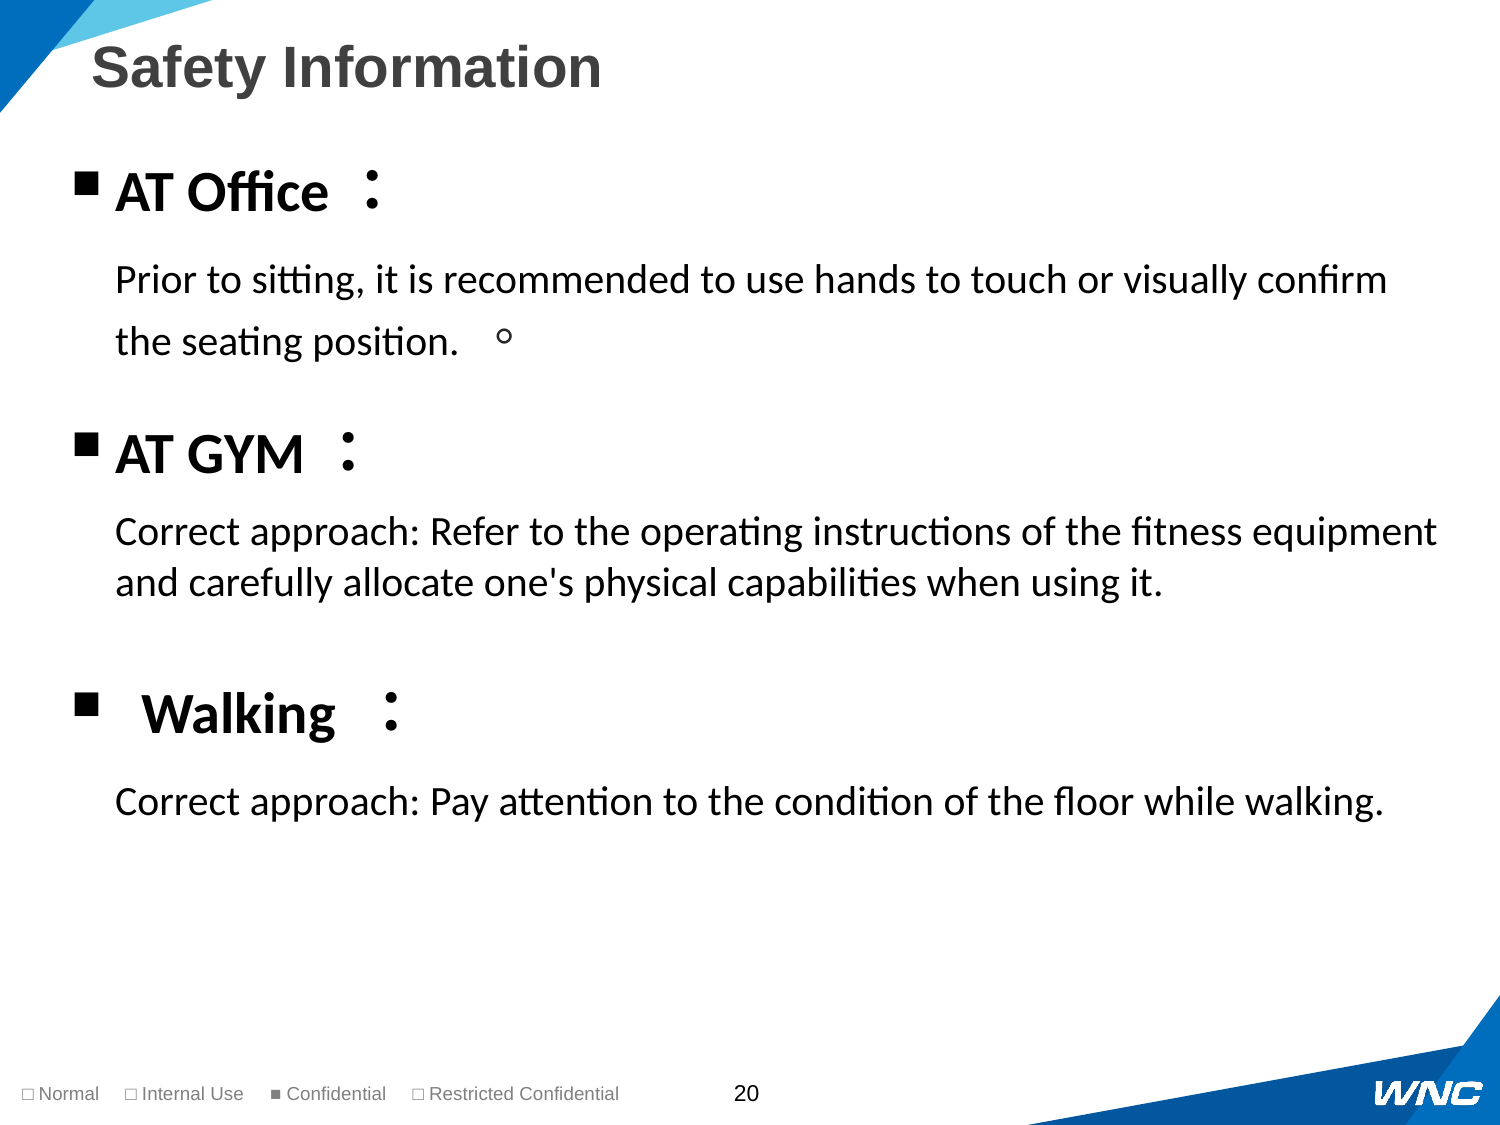

# Safety Information
AT Office：
	Prior to sitting, it is recommended to use hands to touch or visually confirm the seating position. 。
AT GYM：
	Correct approach: Refer to the operating instructions of the fitness equipment and carefully allocate one's physical capabilities when using it.

 Walking ：
	Correct approach: Pay attention to the condition of the floor while walking.